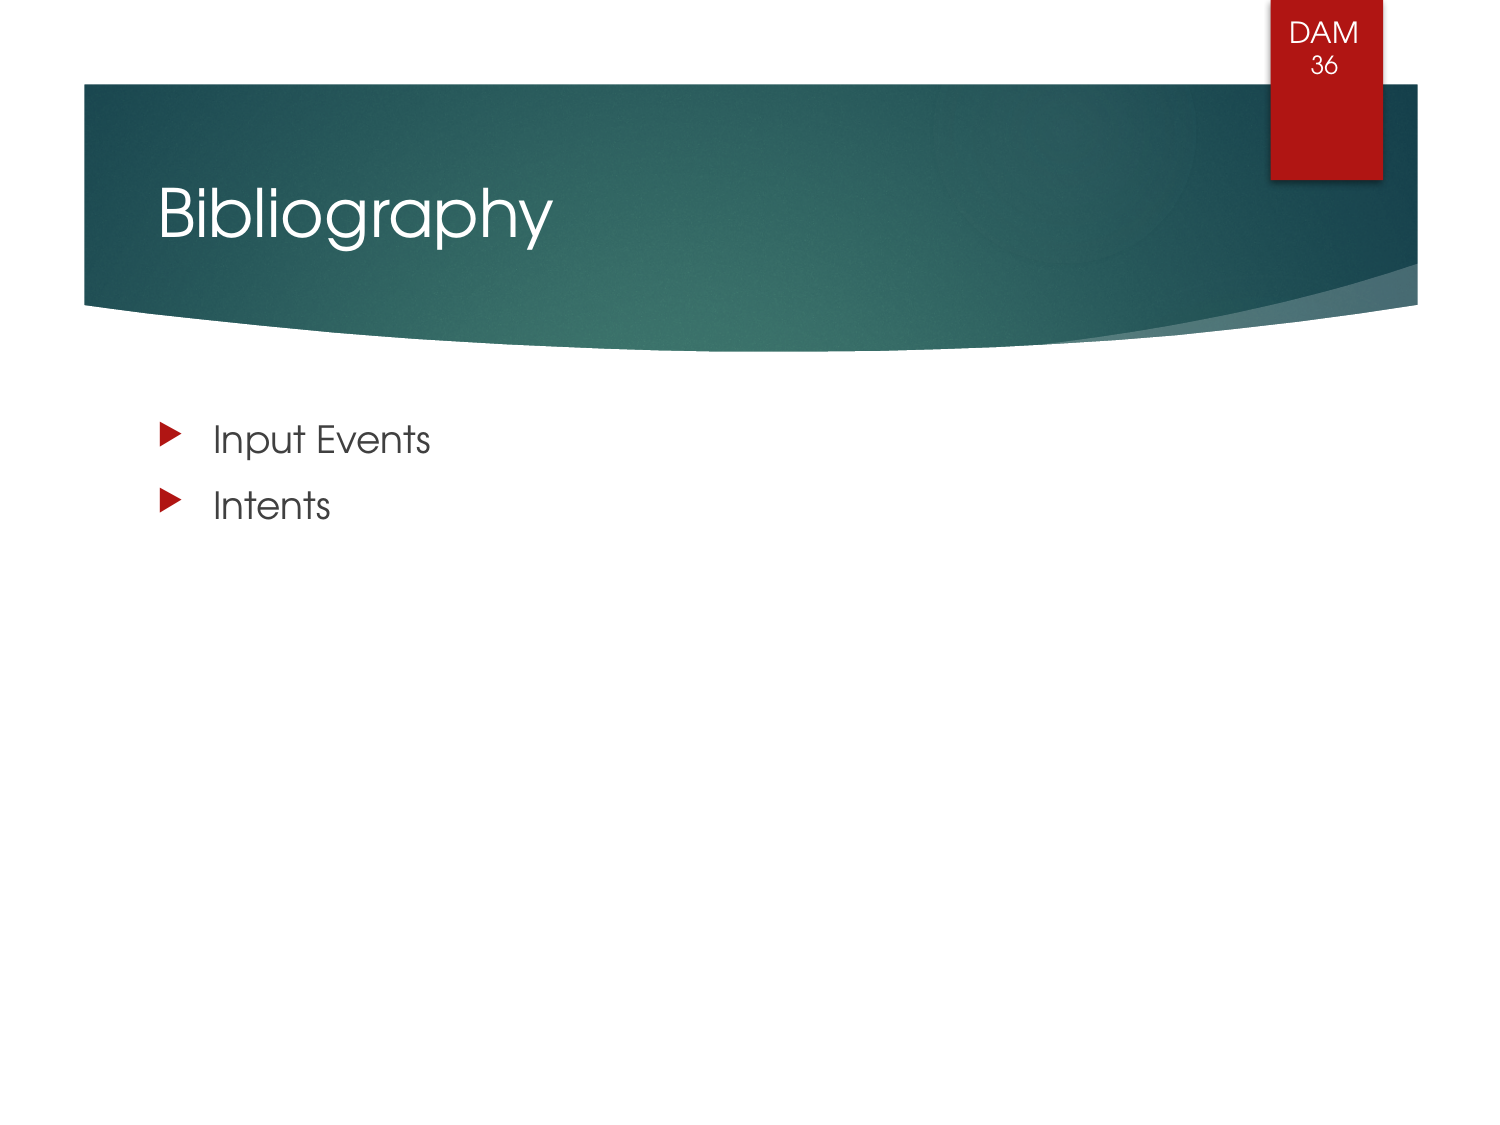

DAM
36
# Bibliography
Input Events
Intents